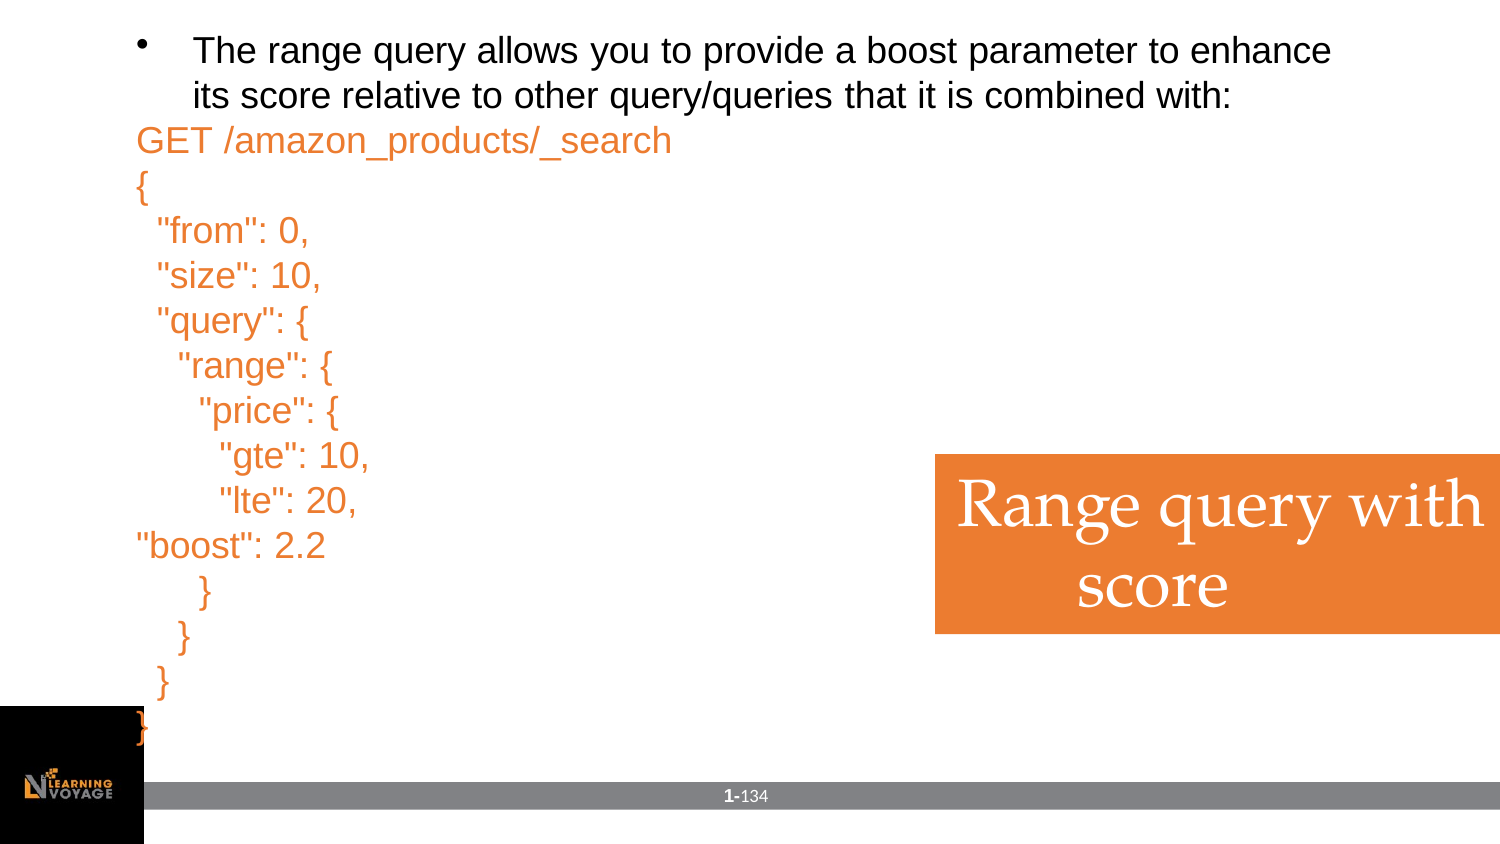

The range query allows you to provide a boost parameter to enhance
# its score relative to other query/queries that it is combined with:
GET /amazon_products/_search
{
"from": 0,
"size": 10,
"query": {
"range": {
"price": {
"gte": 10,
"lte": 20,
"boost": 2.2
}
}
}
}

Range query with  score boosting
1-134